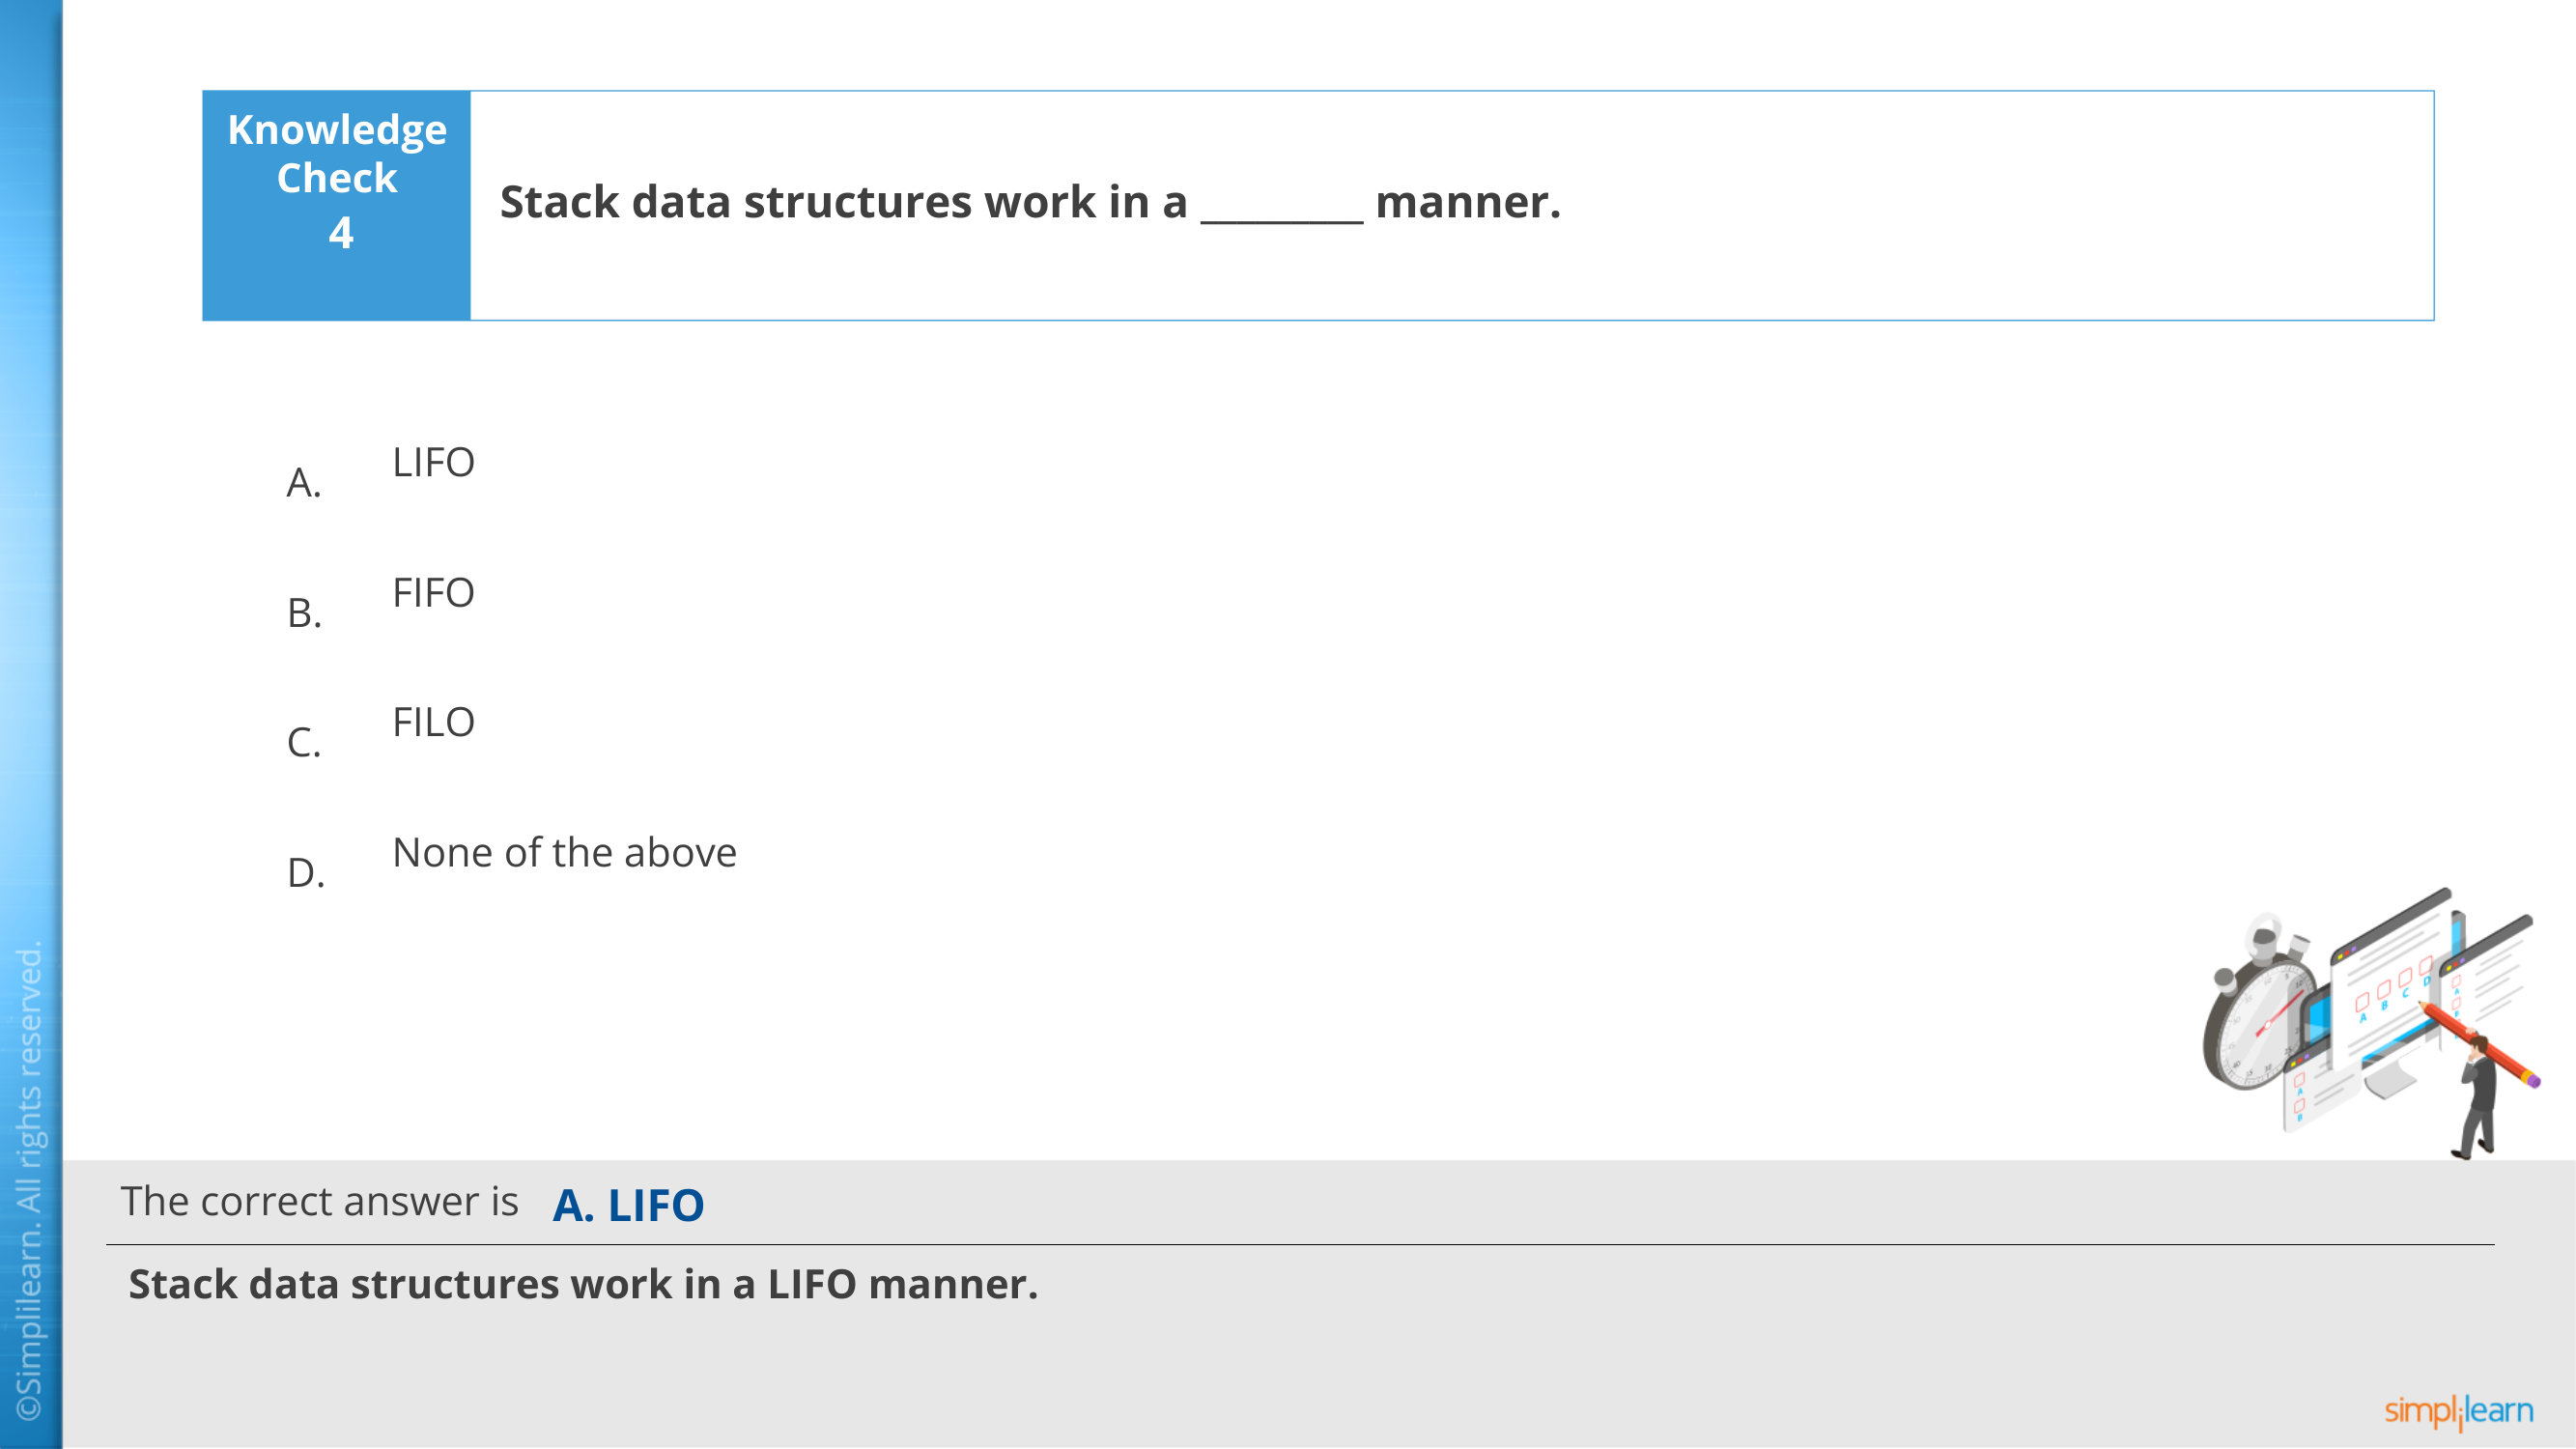

Stack data structures work in a _________ manner.
4
LIFO
FIFO

FILO
None of the above
A. LIFO
Stack data structures work in a LIFO manner.